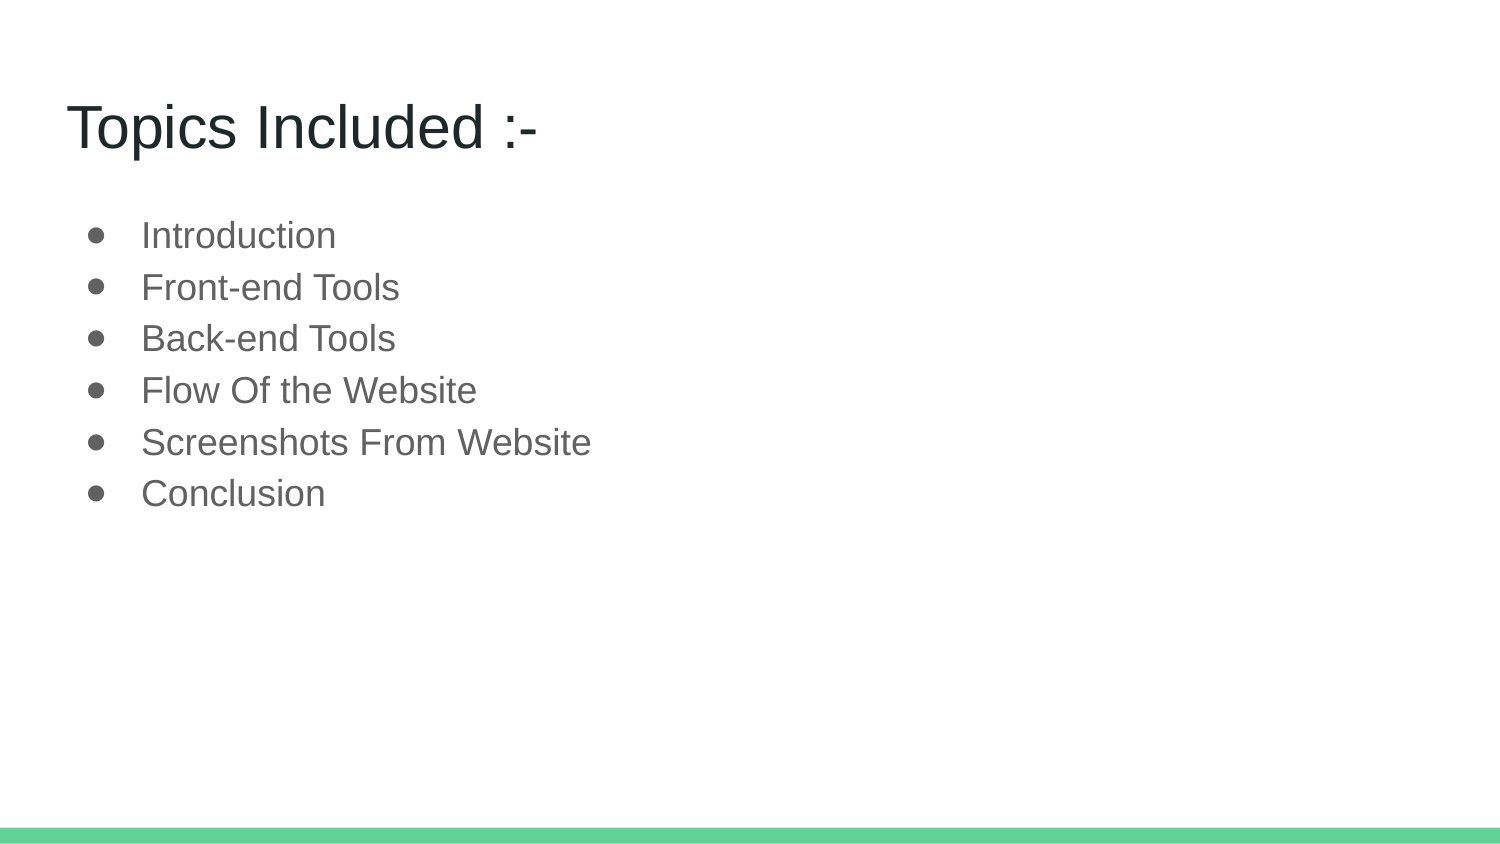

# Topics Included :-
Introduction
Front-end Tools
Back-end Tools
Flow Of the Website
Screenshots From Website
Conclusion